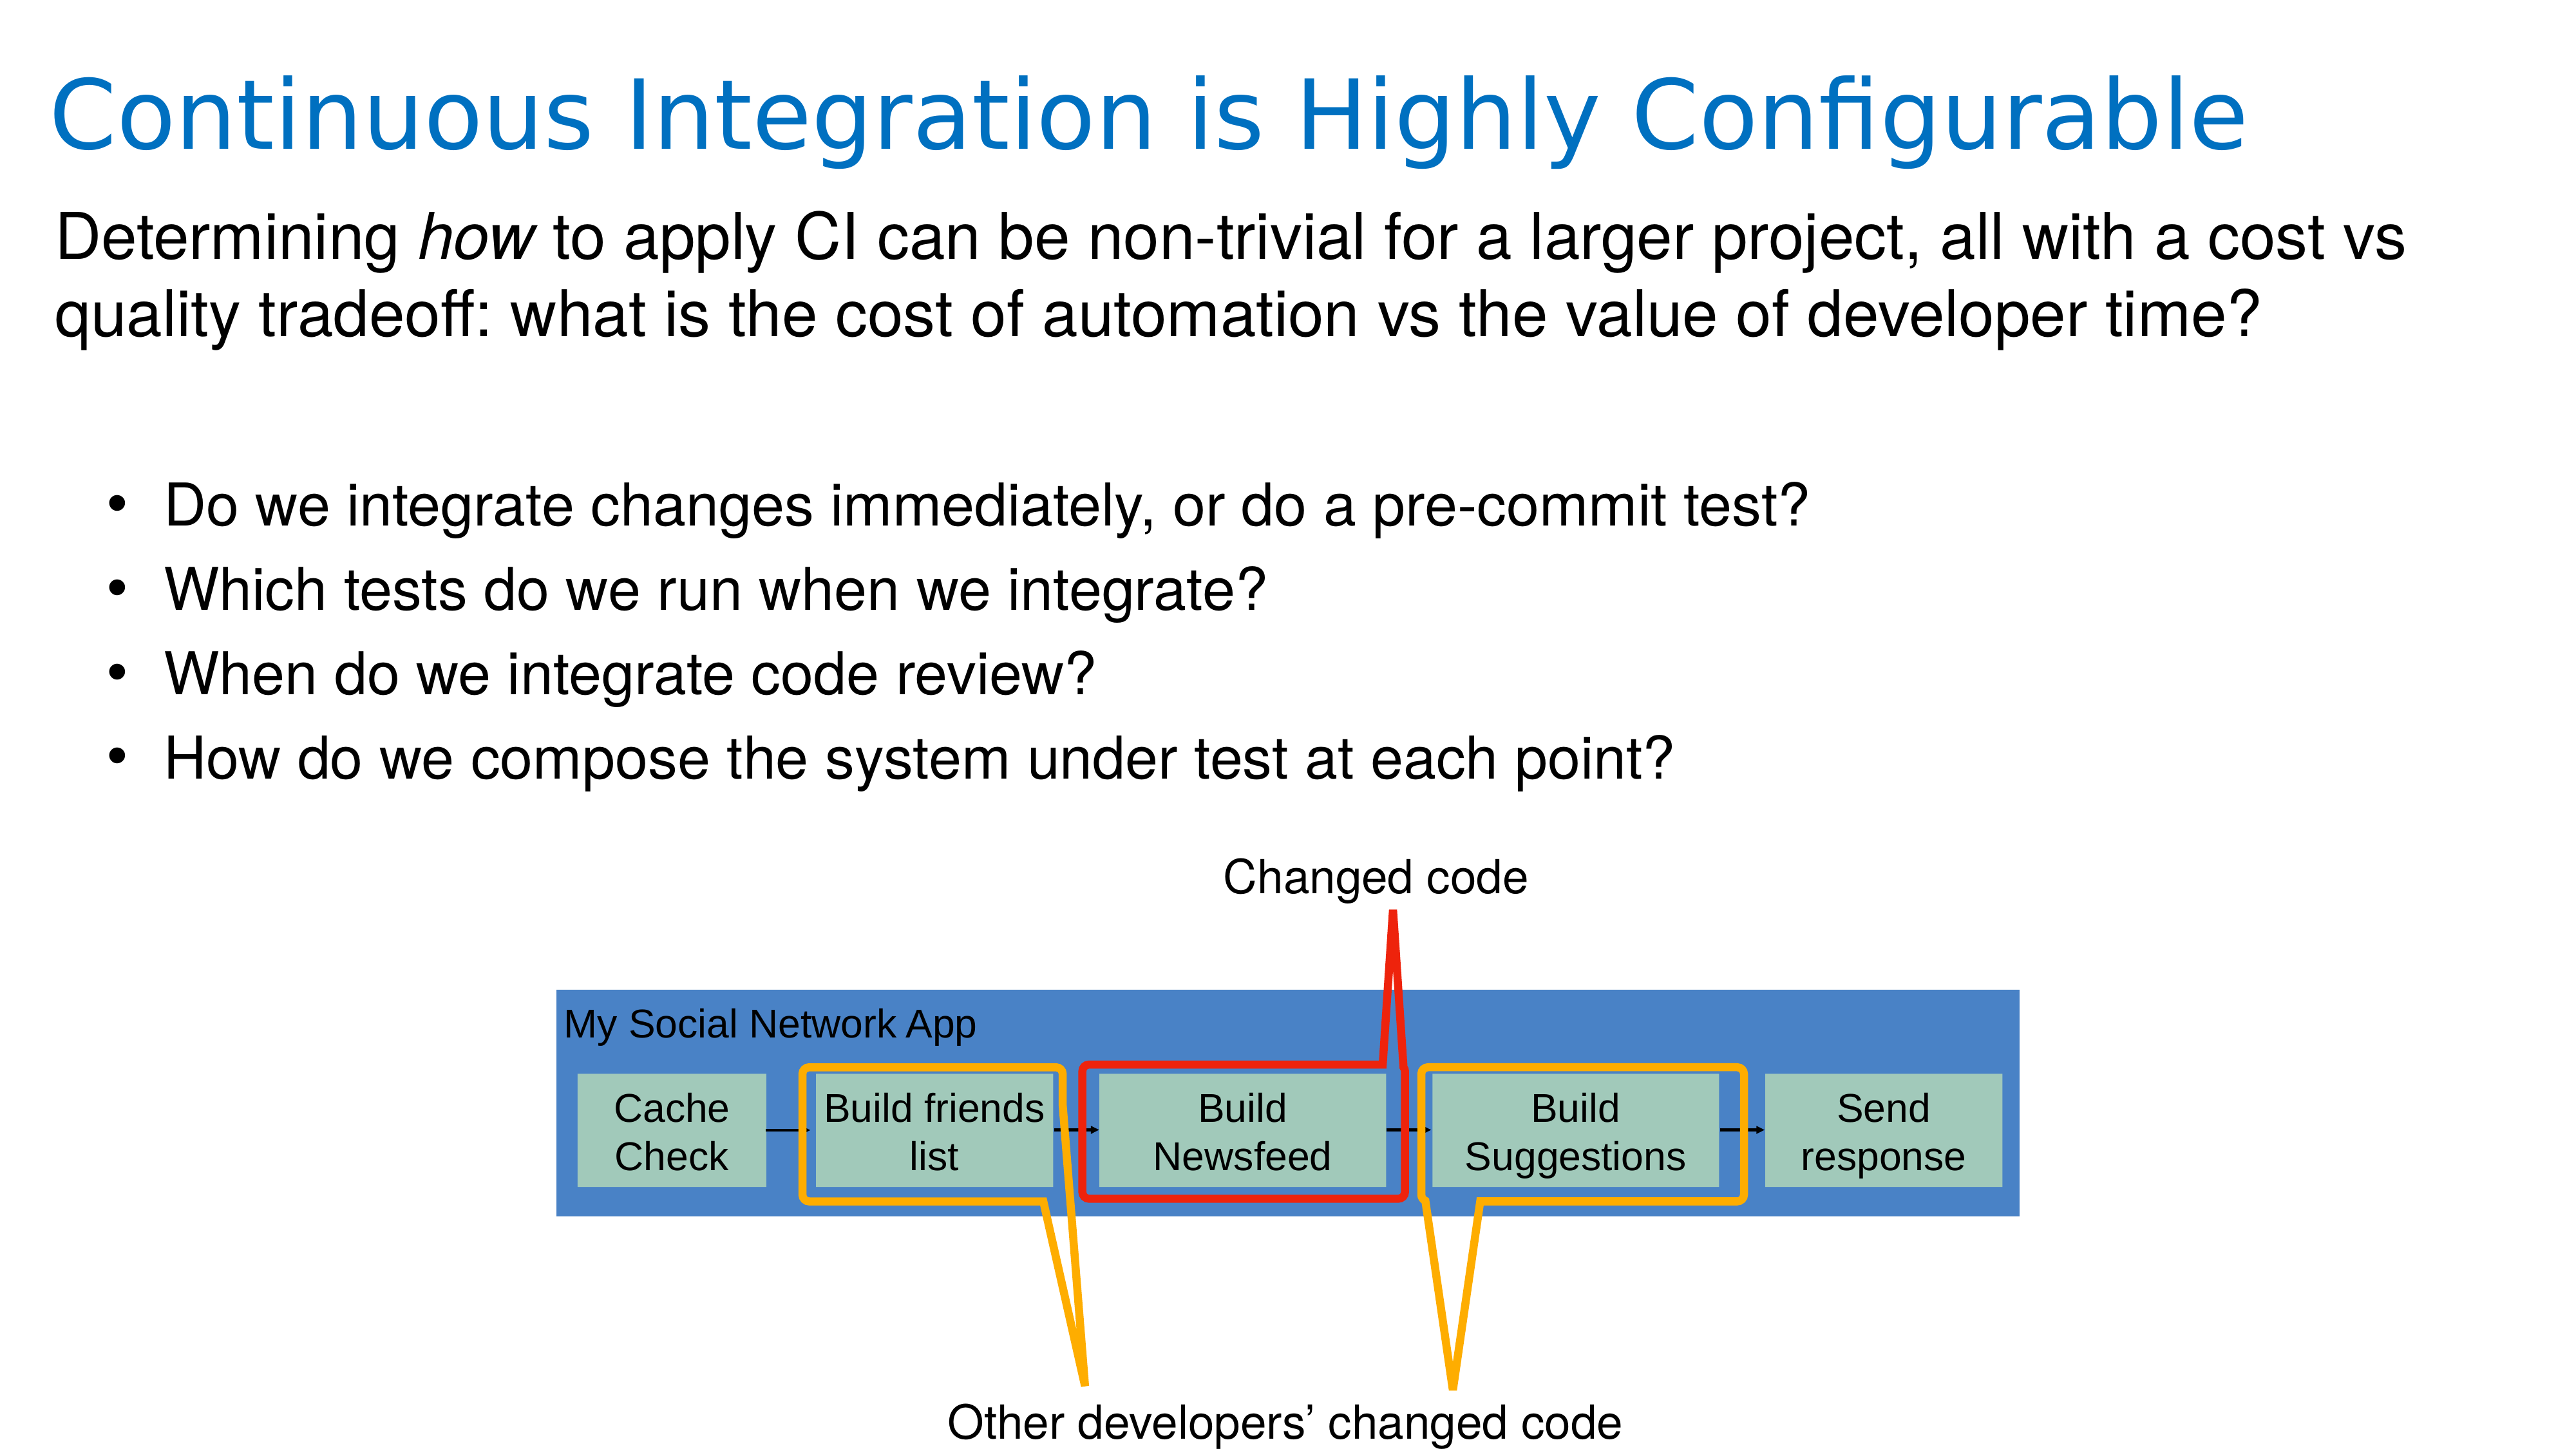

# Continuous Integration is Highly Configurable
Determining how to apply CI can be non-trivial for a larger project, all with a cost vs quality tradeoff: what is the cost of automation vs the value of developer time?

Do we integrate changes immediately, or do a pre-commit test?
Which tests do we run when we integrate?
When do we integrate code review?
How do we compose the system under test at each point?

Changed code

My Social Network App

Cache Check

Build friends list

Build Newsfeed

Build Suggestions

Send response

Other developers’ changed code